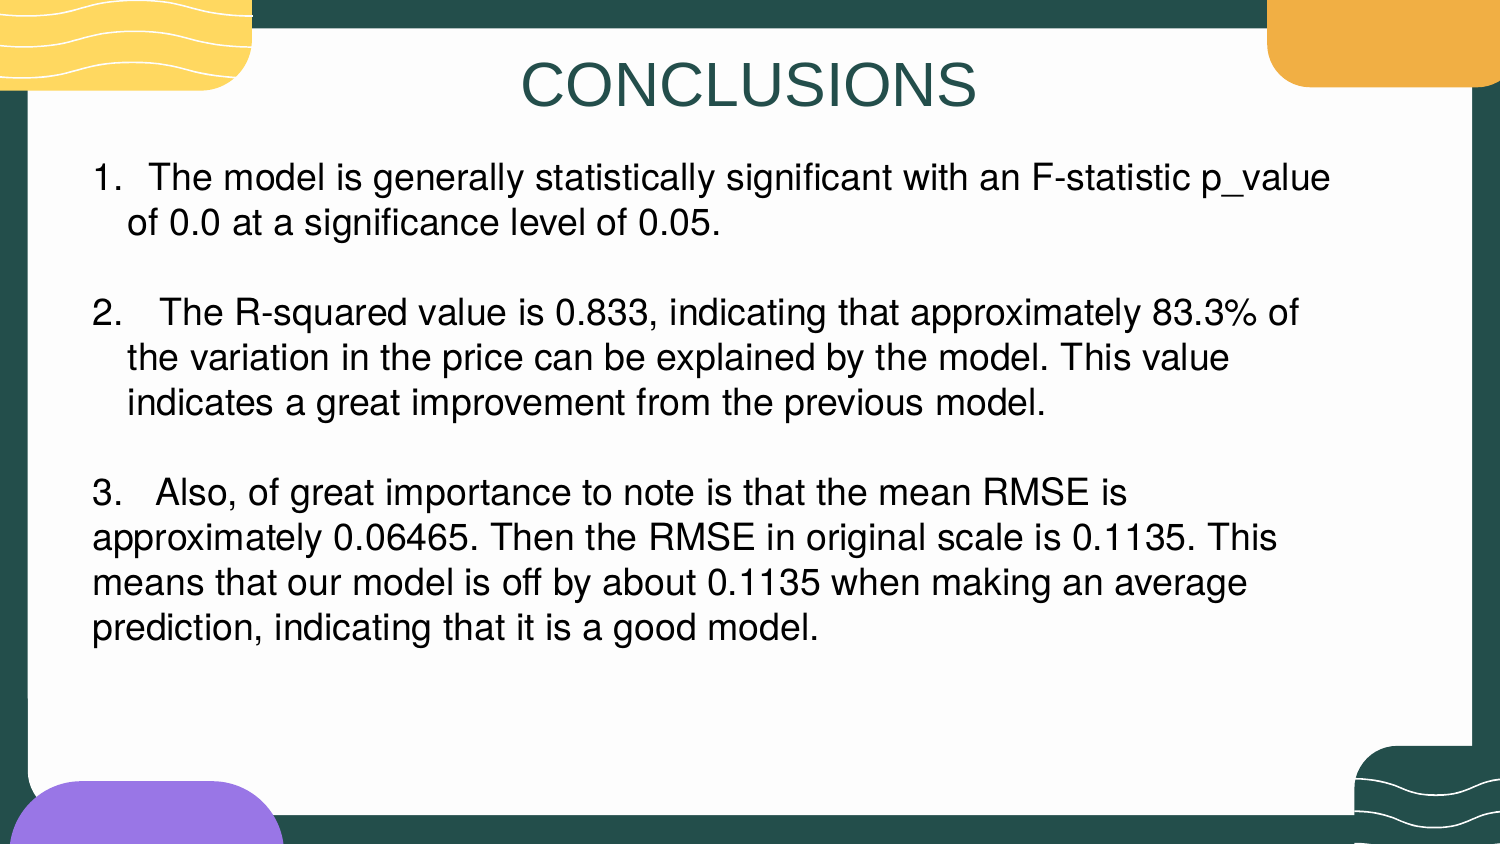

# CONCLUSIONS
  The model is generally statistically significant with an F-statistic p_value of 0.0 at a significance level of 0.05.

   The R-squared value is 0.833, indicating that approximately 83.3% of the variation in the price can be explained by the model. This value indicates a great improvement from the previous model.

3.   Also, of great importance to note is that the mean RMSE is approximately 0.06465. Then the RMSE in original scale is 0.1135. This means that our model is off by about 0.1135 when making an average prediction, indicating that it is a good model.